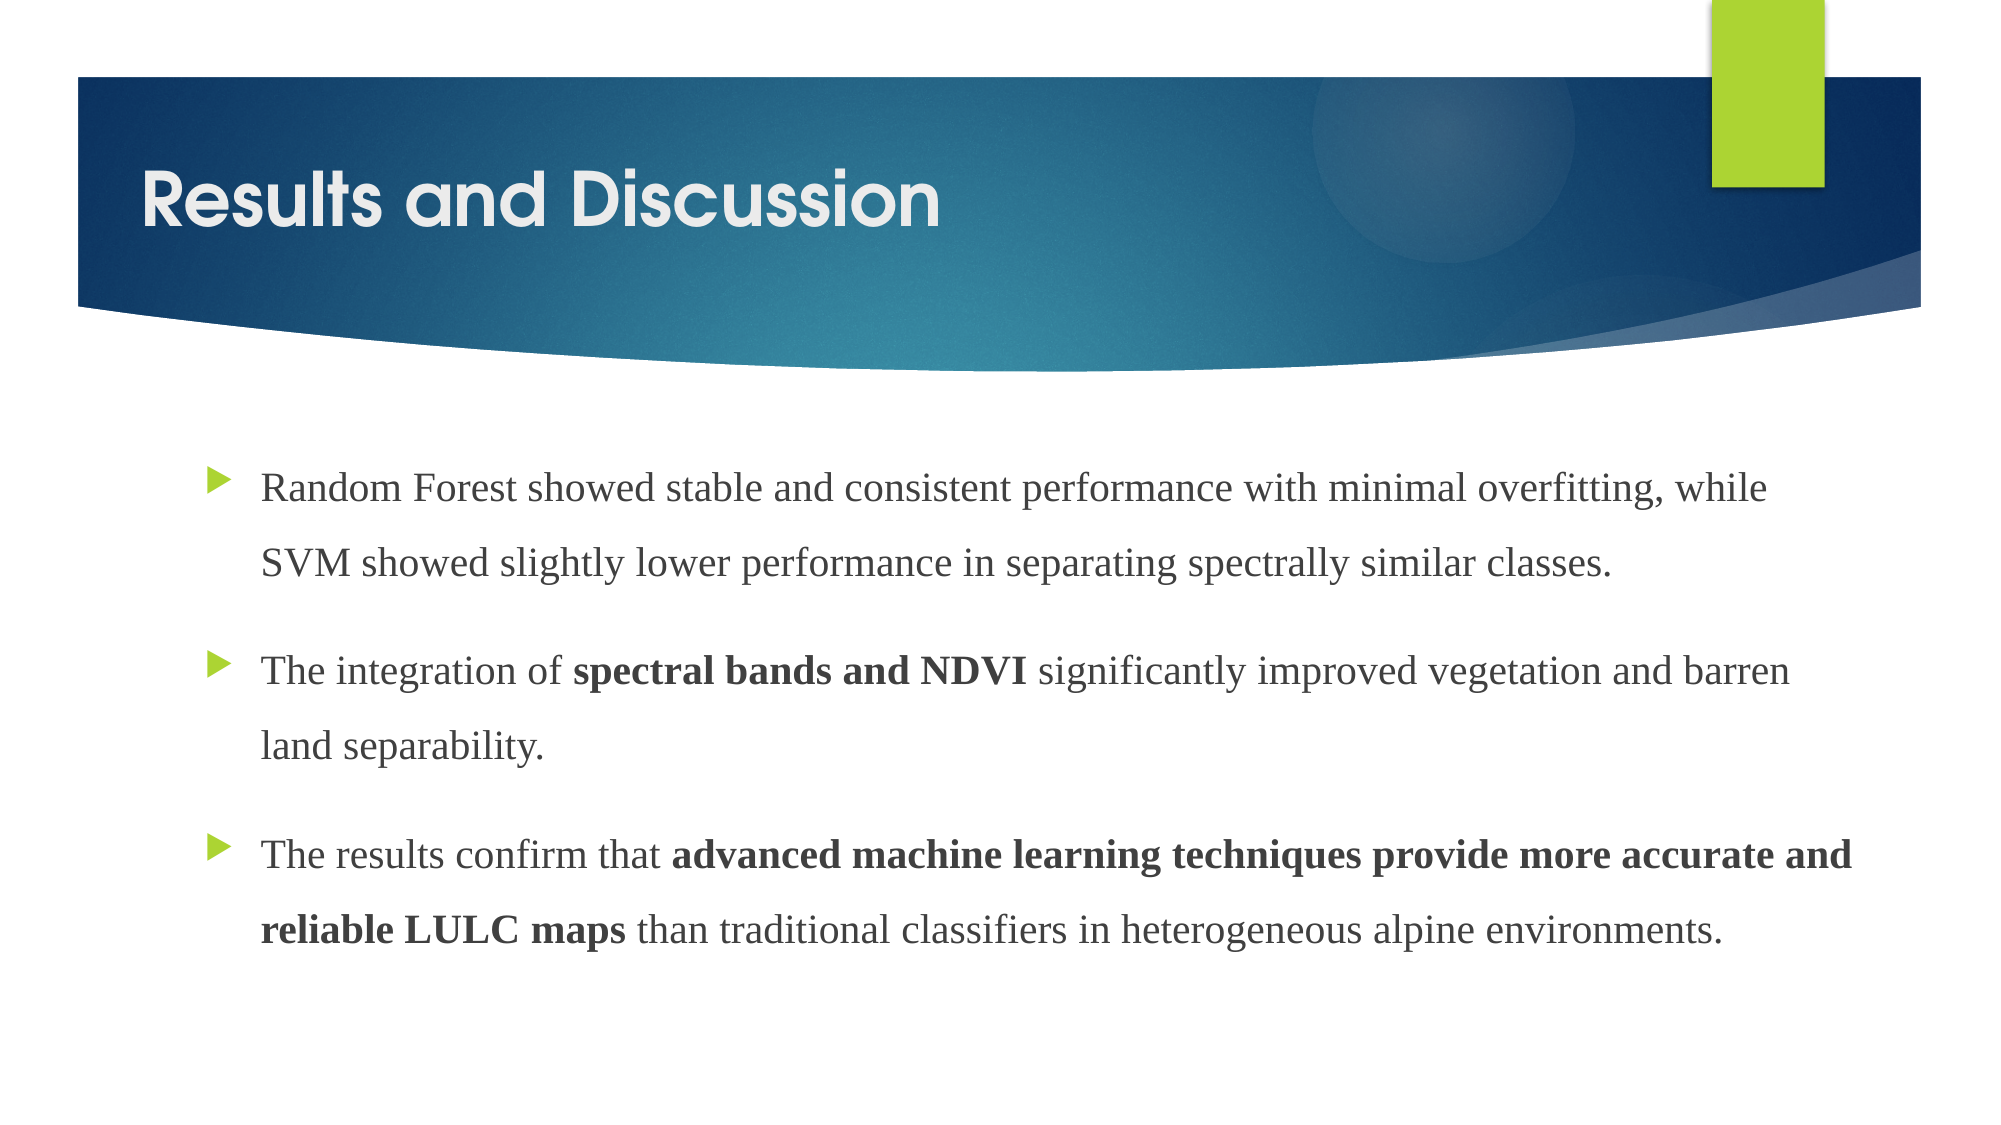

# Results and Discussion
Random Forest showed stable and consistent performance with minimal overfitting, while SVM showed slightly lower performance in separating spectrally similar classes.
The integration of spectral bands and NDVI significantly improved vegetation and barren land separability.
The results confirm that advanced machine learning techniques provide more accurate and reliable LULC maps than traditional classifiers in heterogeneous alpine environments.